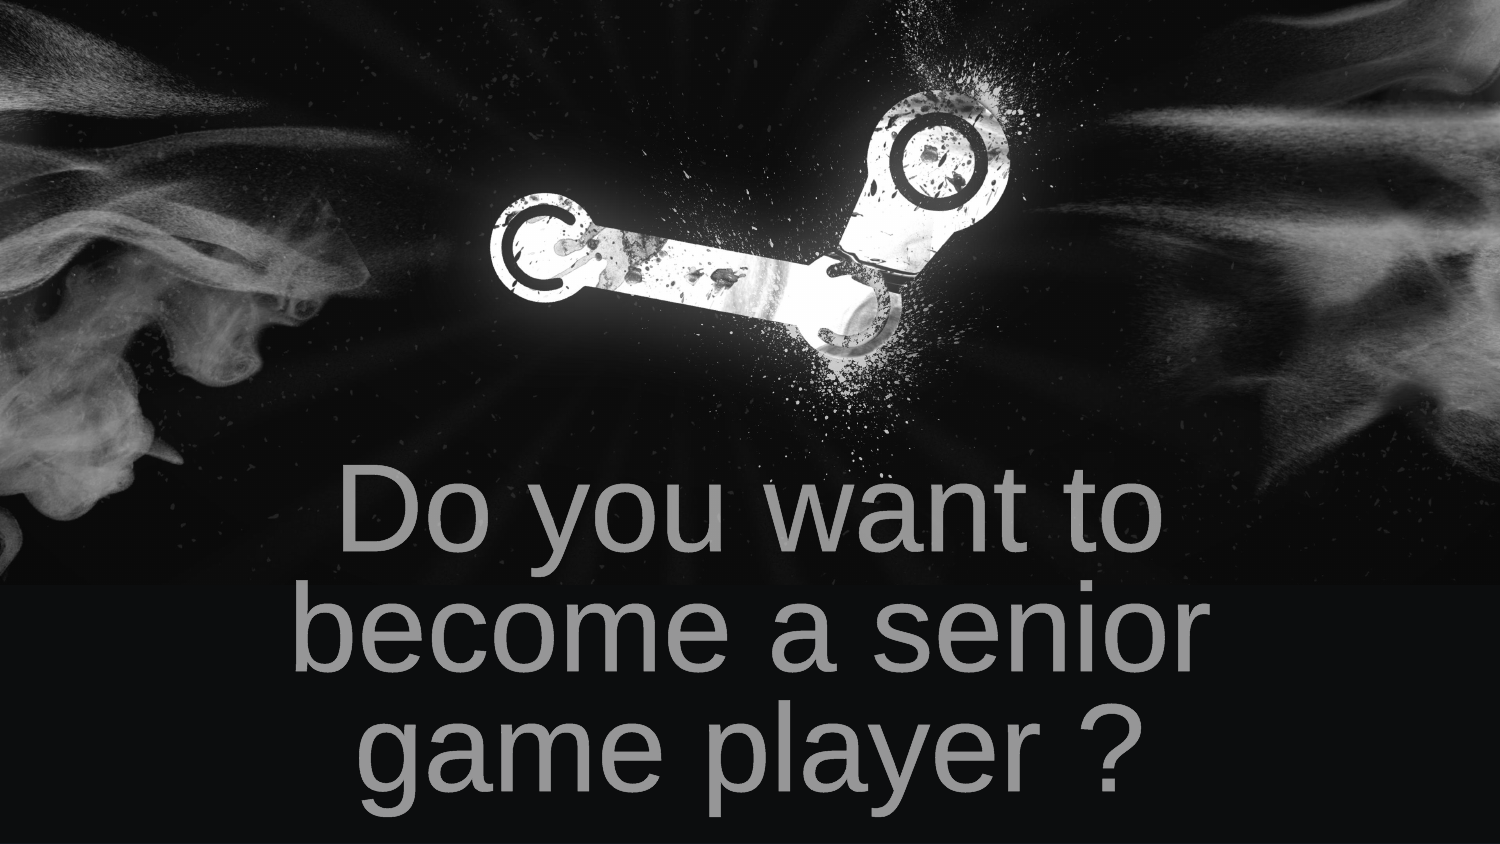

Do you want to become a senior game player ?